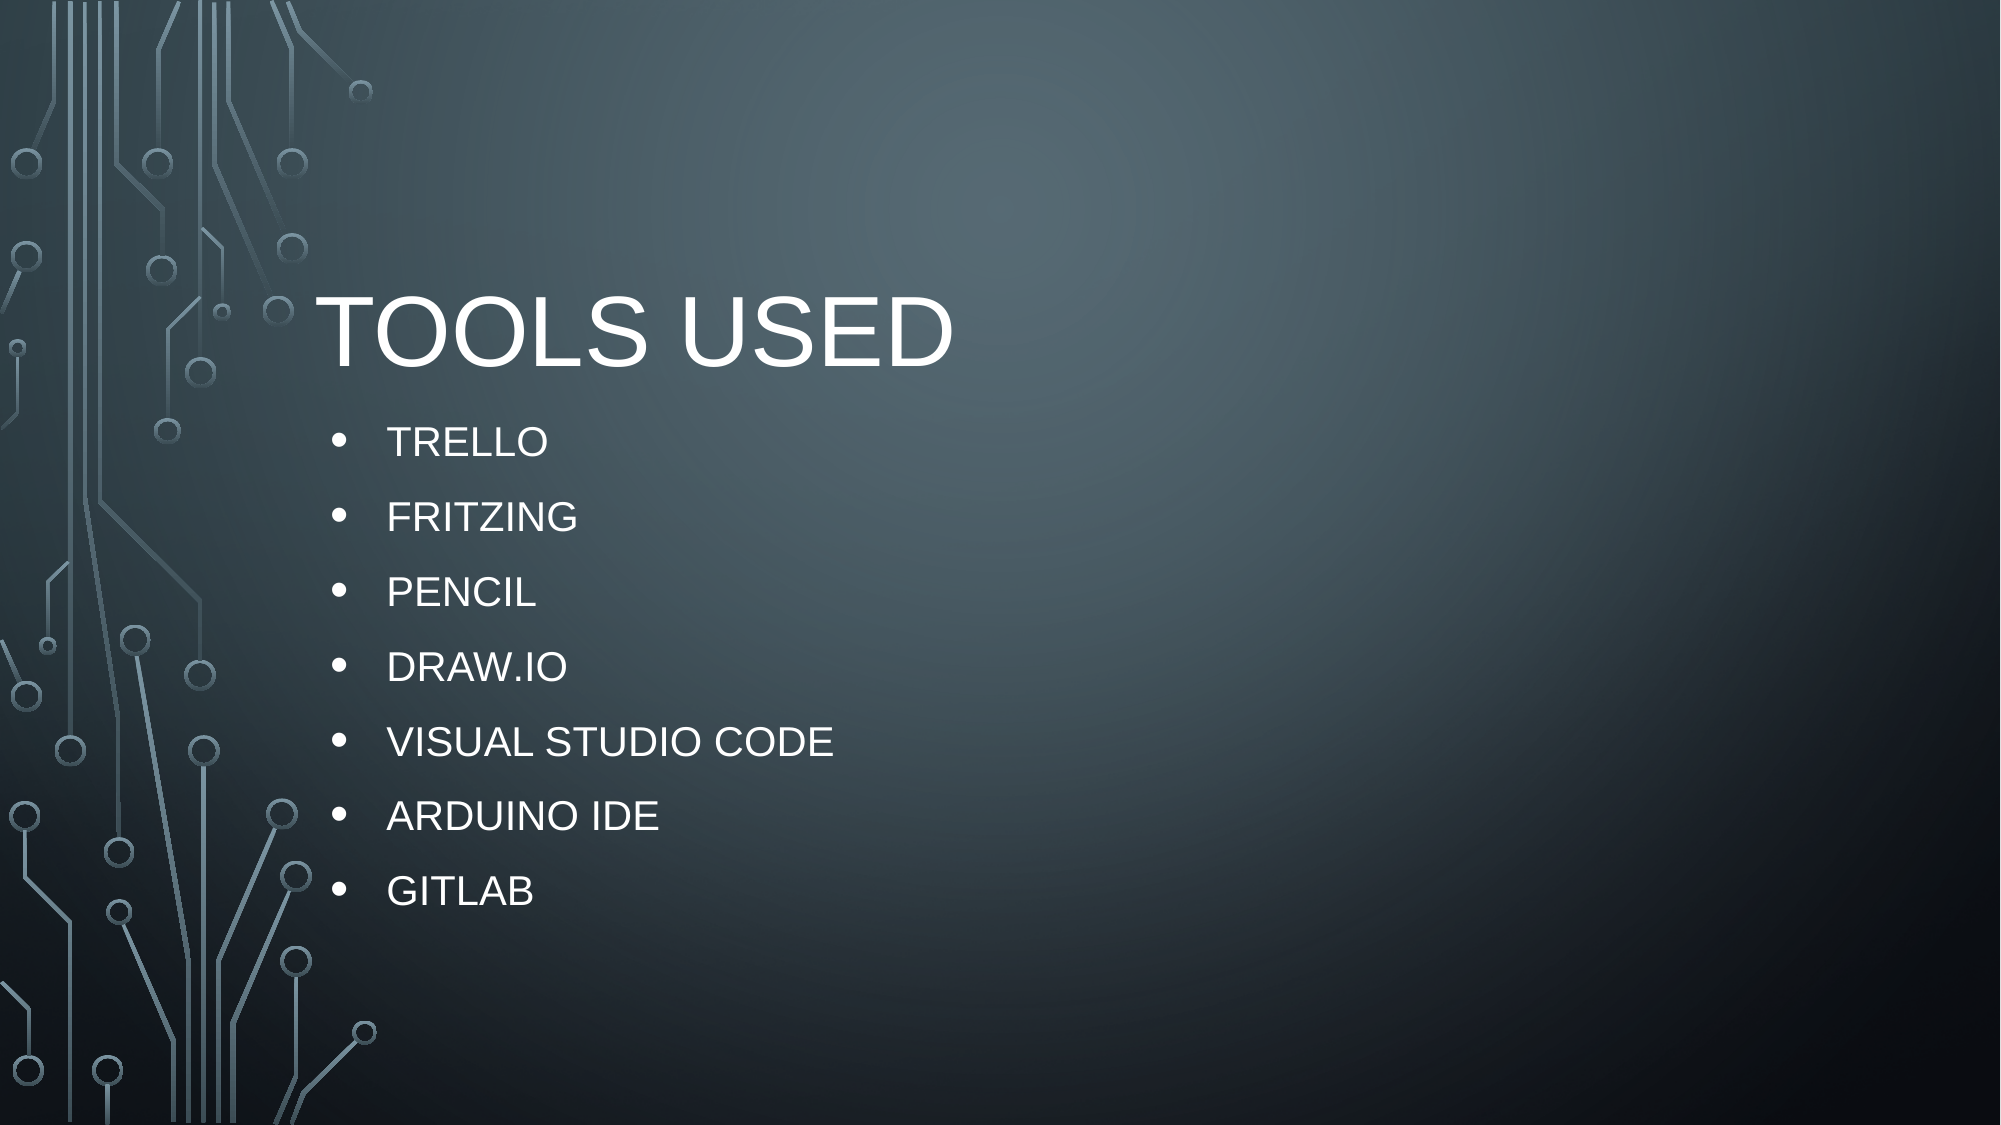

# Tools Used
Trello
Fritzing
Pencil
Draw.io
Visual studio code
Arduino ide
Gitlab